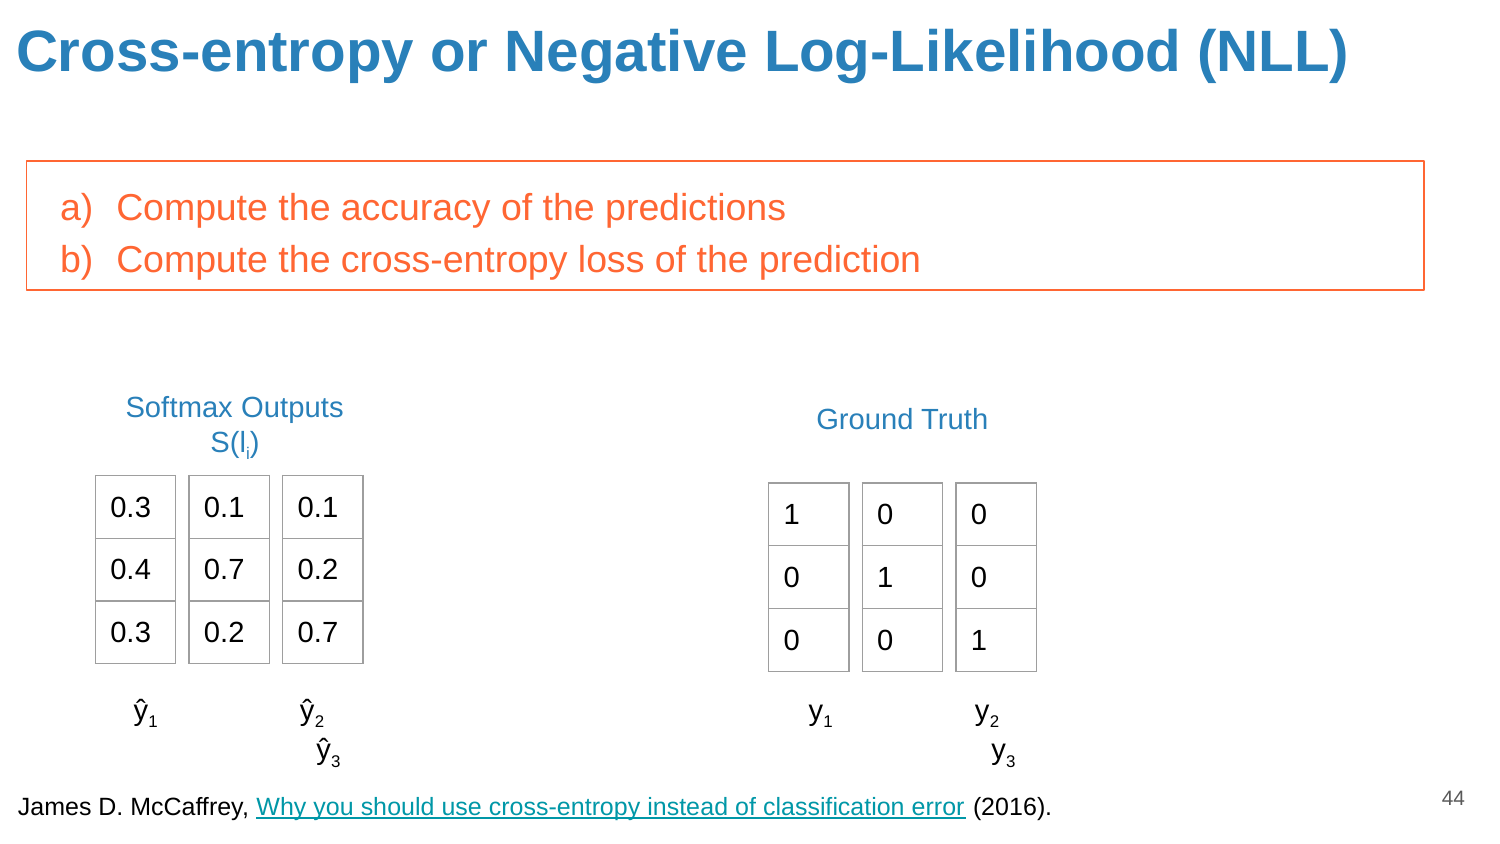

# Cross-entropy or Negative Log-Likelihood (NLL)
Compute the accuracy of the predictions
Compute the cross-entropy loss of the prediction
Softmax Outputs S(li)
Ground Truth
| 0.3 |
| --- |
| 0.4 |
| 0.3 |
| 0.1 |
| --- |
| 0.7 |
| 0.2 |
| 0.1 |
| --- |
| 0.2 |
| 0.7 |
| 1 |
| --- |
| 0 |
| 0 |
| 0 |
| --- |
| 1 |
| 0 |
| 0 |
| --- |
| 0 |
| 1 |
ŷ1	  ŷ2	    ŷ3
y1	  y2	    y3
44
James D. McCaffrey, Why you should use cross-entropy instead of classification error (2016).